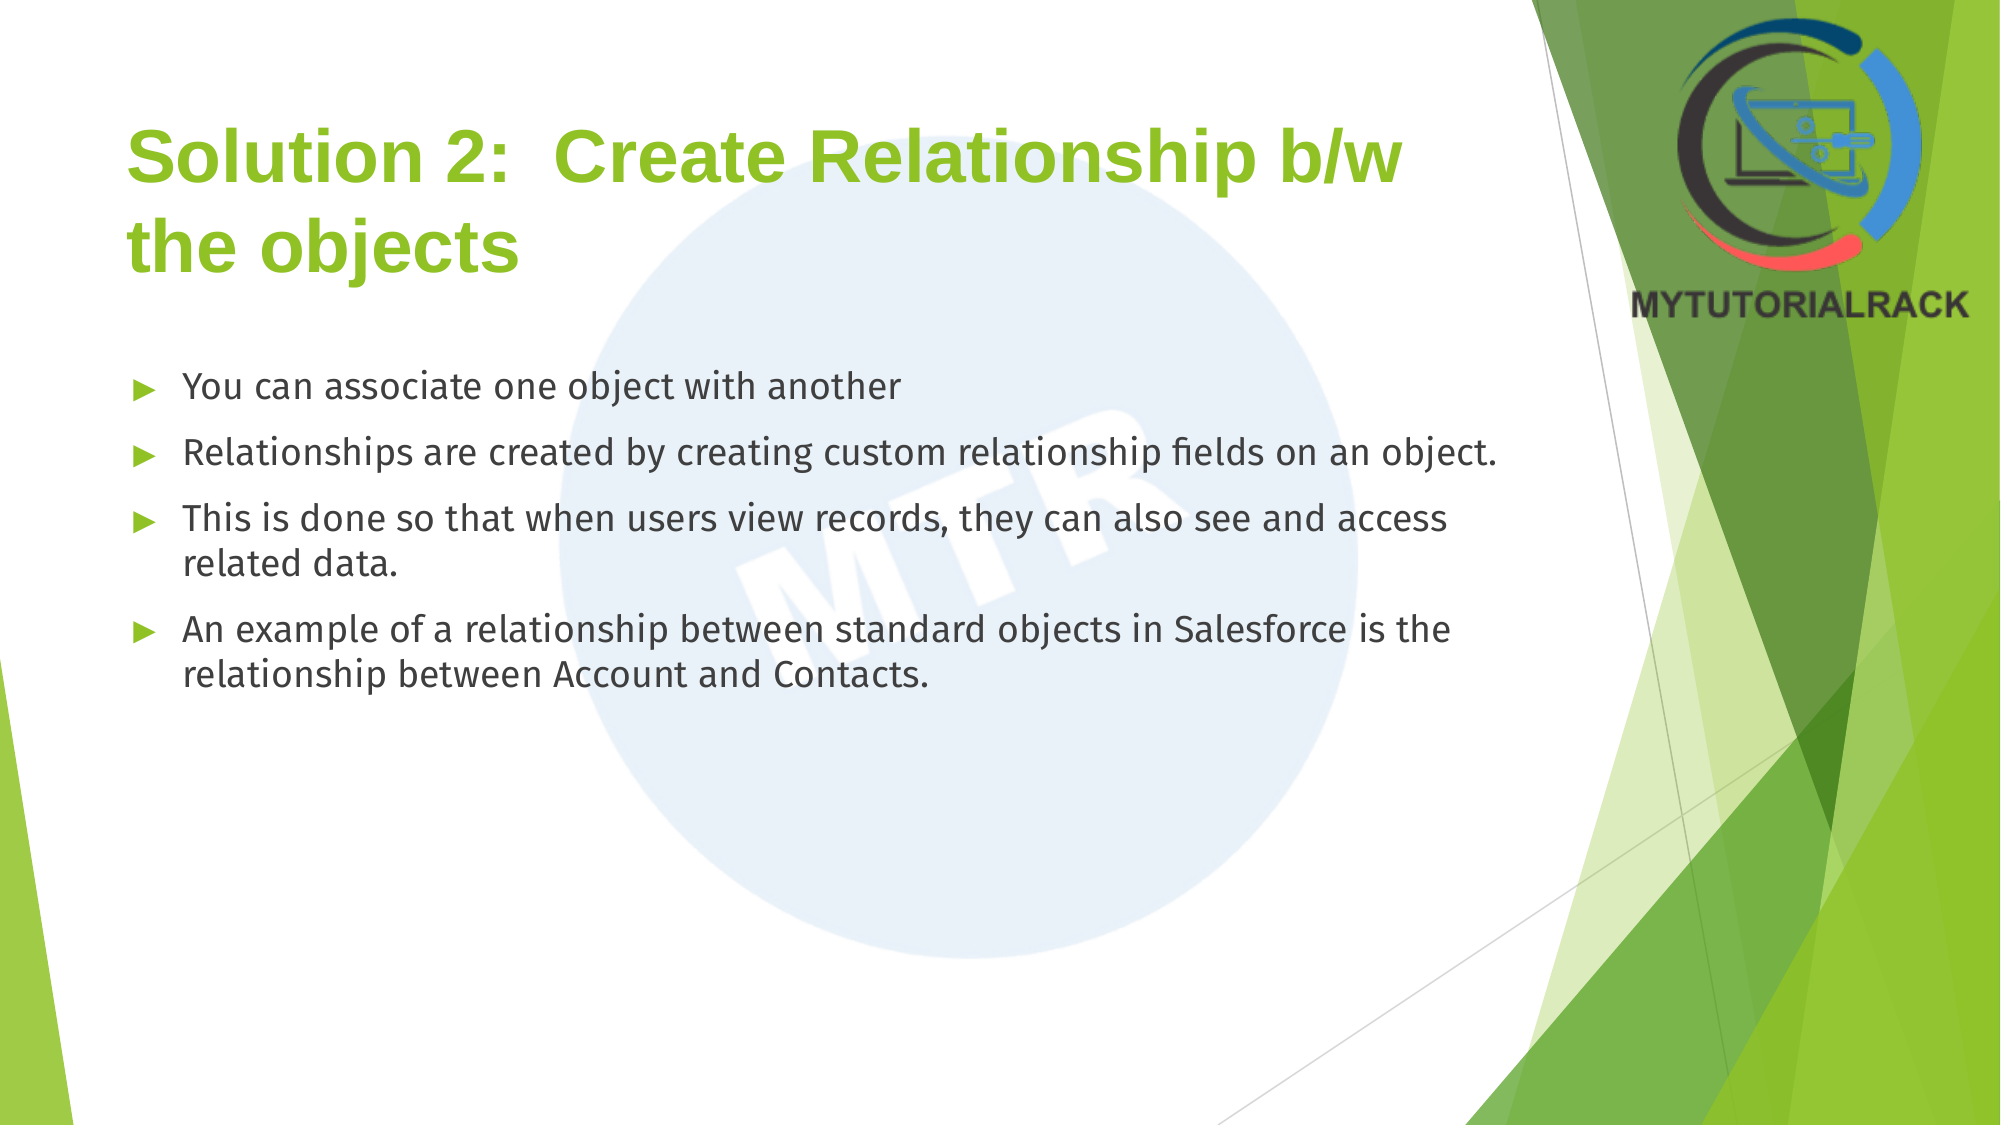

# Solution 2:  Create Relationship b/w the objects
You can associate one object with another
Relationships are created by creating custom relationship fields on an object.
This is done so that when users view records, they can also see and access related data.
An example of a relationship between standard objects in Salesforce is the relationship between Account and Contacts.